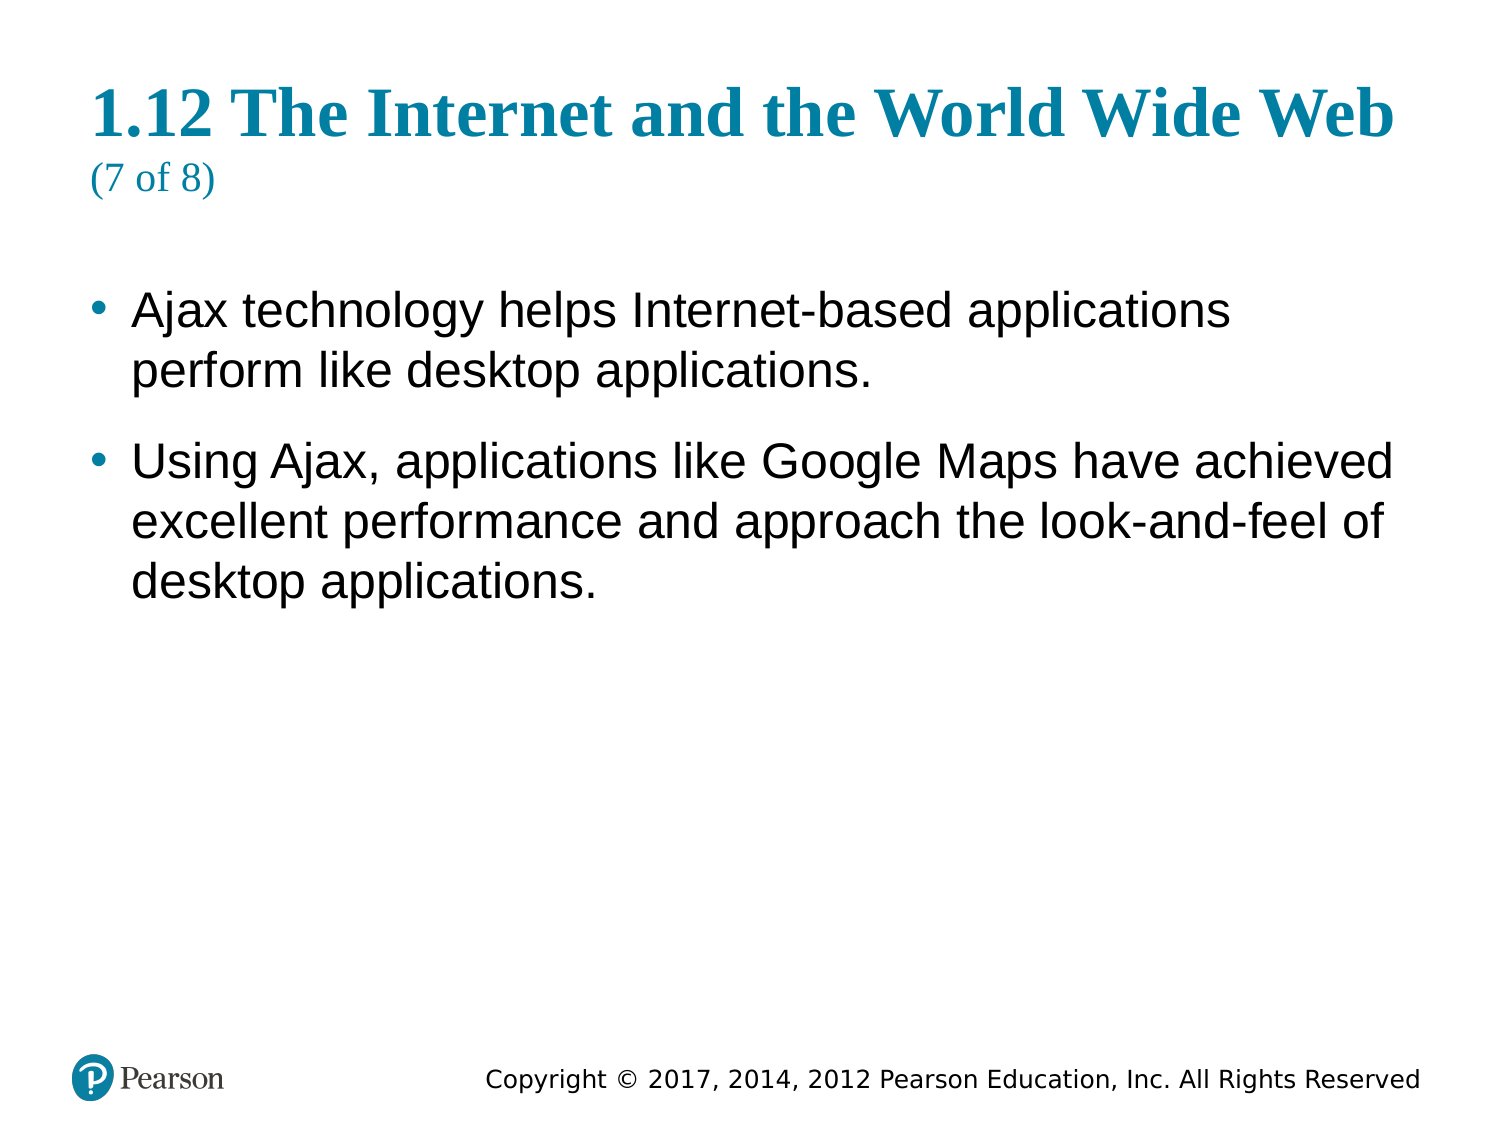

# 1.12 The Internet and the World Wide Web (7 of 8)
Ajax technology helps Internet-based applications perform like desktop applications.
Using Ajax, applications like Google Maps have achieved excellent performance and approach the look-and-feel of desktop applications.